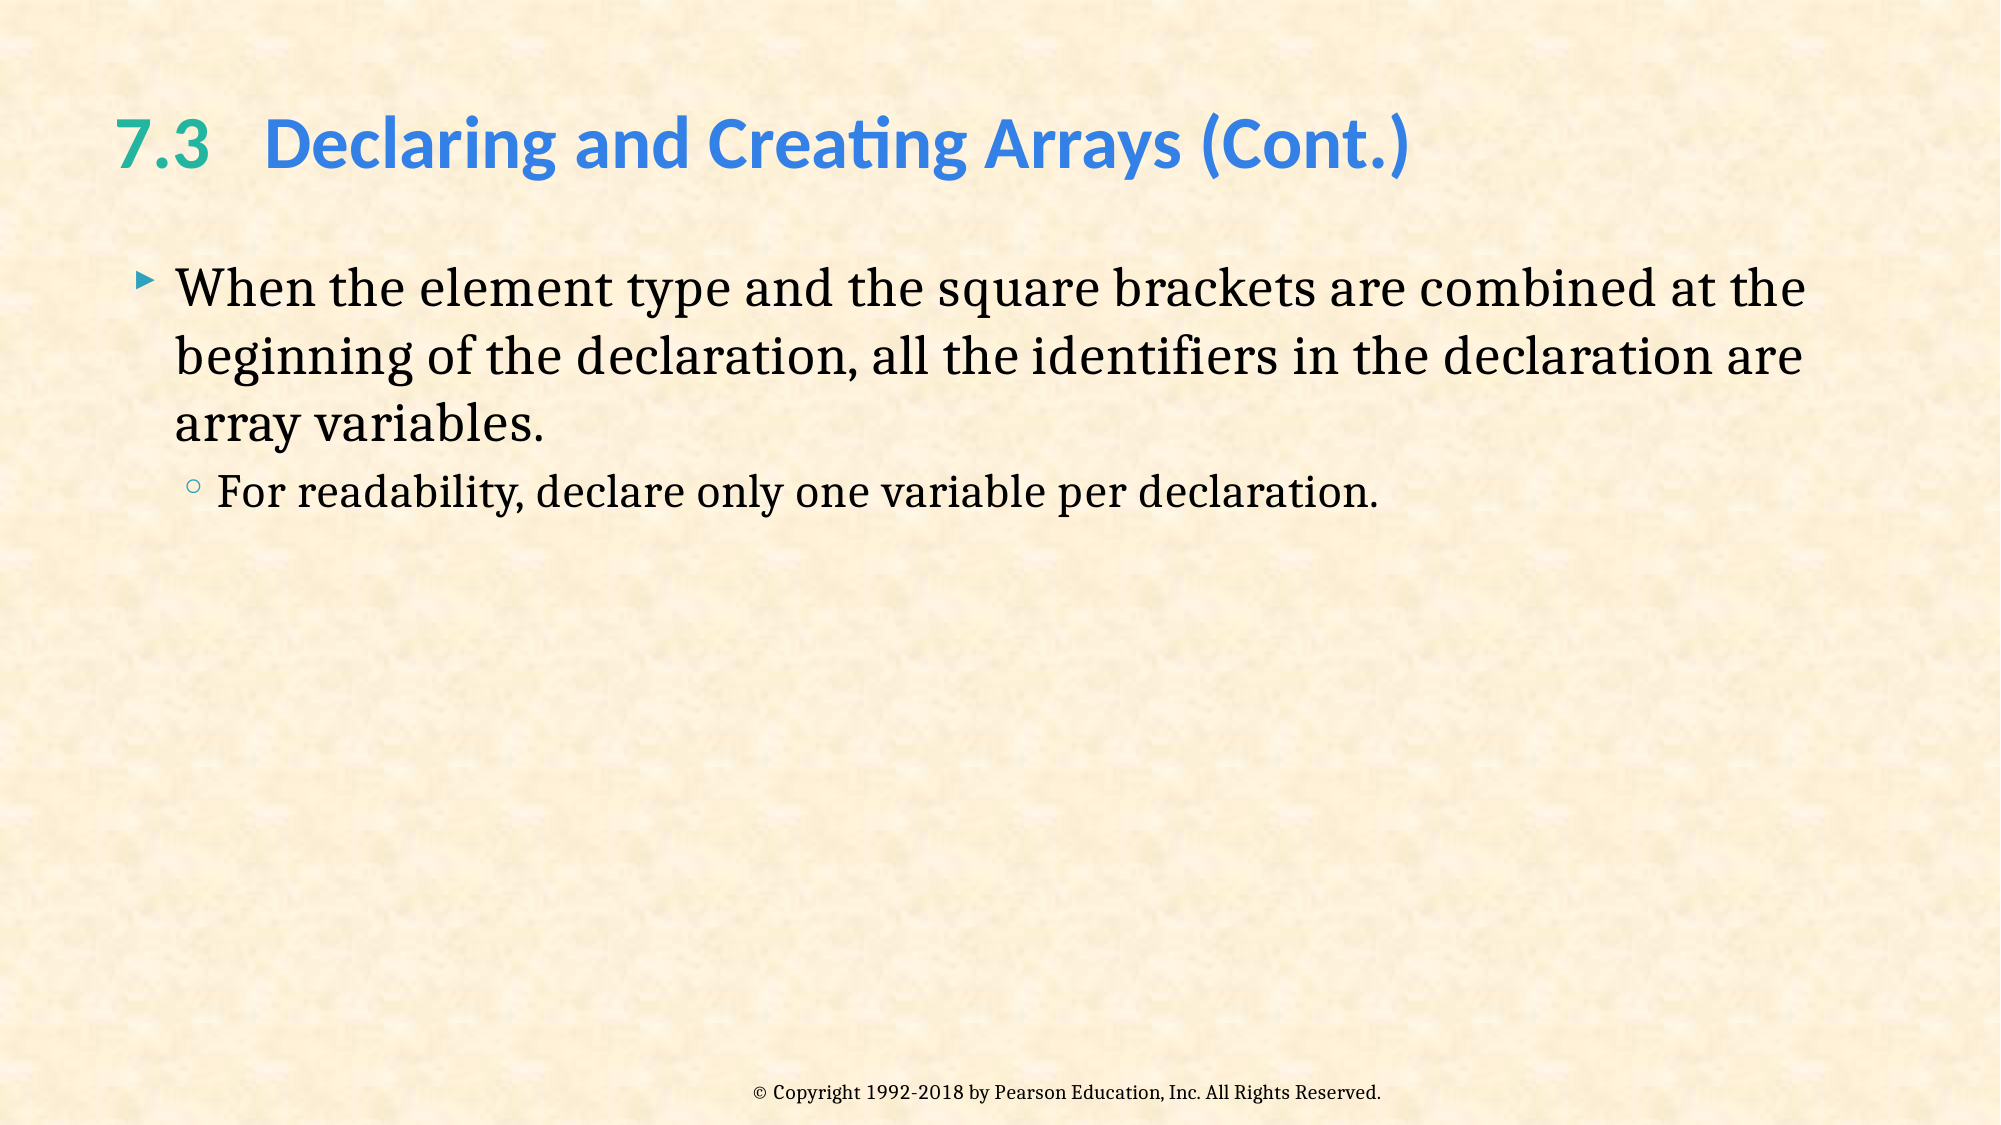

# 7.3  	Declaring and Creating Arrays (Cont.)
When the element type and the square brackets are combined at the beginning of the declaration, all the identifiers in the declaration are array variables.
For readability, declare only one variable per declaration.
© Copyright 1992-2018 by Pearson Education, Inc. All Rights Reserved.